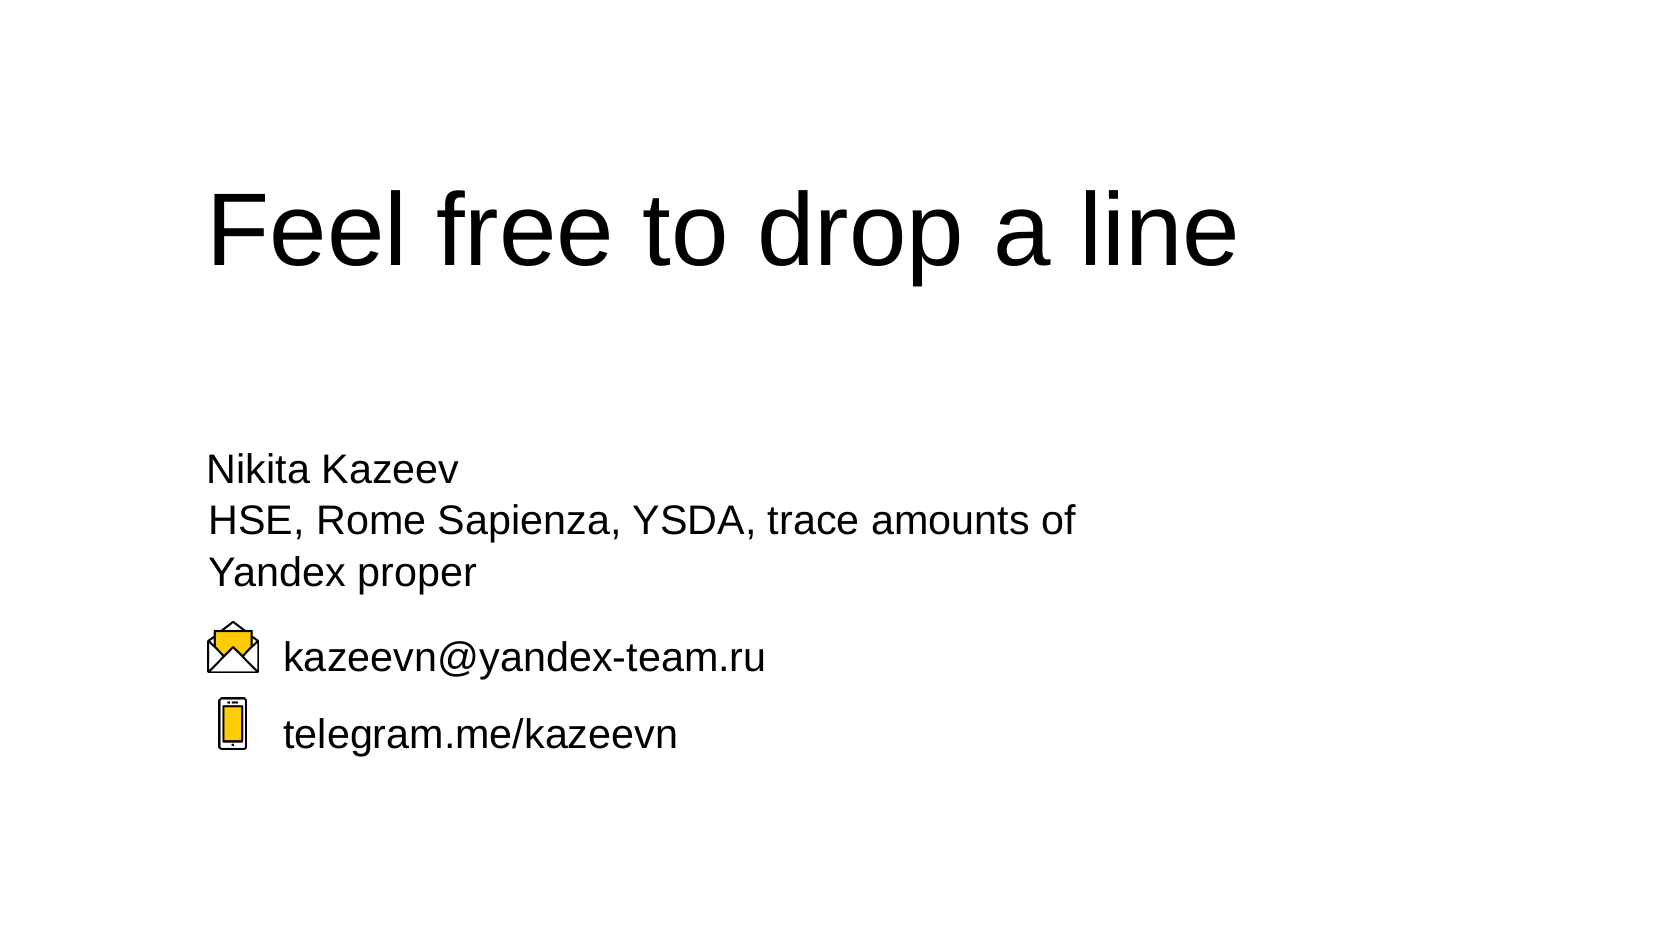

Feel free to drop a line
Nikita Kazeev
HSE, Rome Sapienza, YSDA, trace amounts of Yandex proper
kazeevn@yandex-team.ru
telegram.me/kazeevn